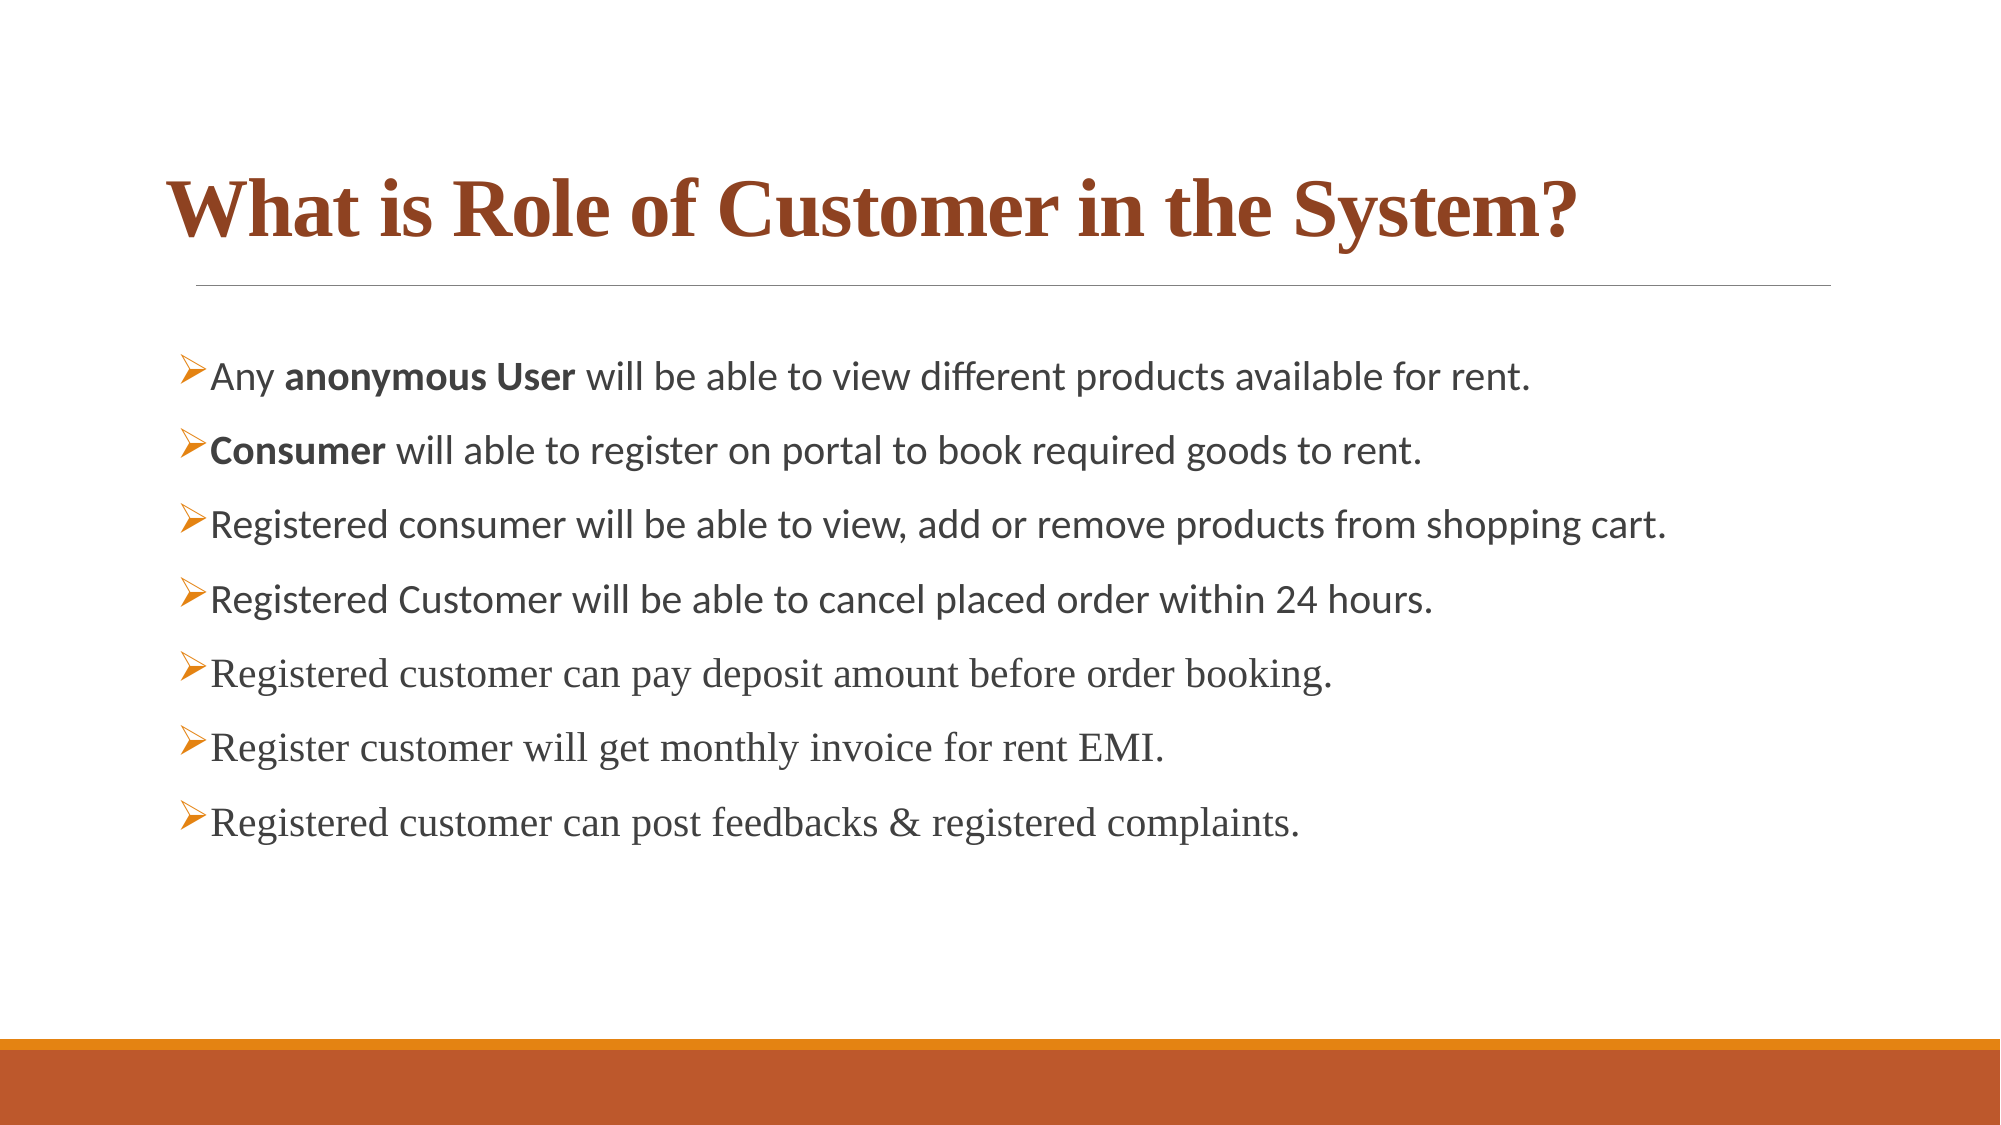

# What is Role of Customer in the System?
Any anonymous User will be able to view different products available for rent.
Consumer will able to register on portal to book required goods to rent.
Registered consumer will be able to view, add or remove products from shopping cart.
Registered Customer will be able to cancel placed order within 24 hours.
Registered customer can pay deposit amount before order booking.
Register customer will get monthly invoice for rent EMI.
Registered customer can post feedbacks & registered complaints.